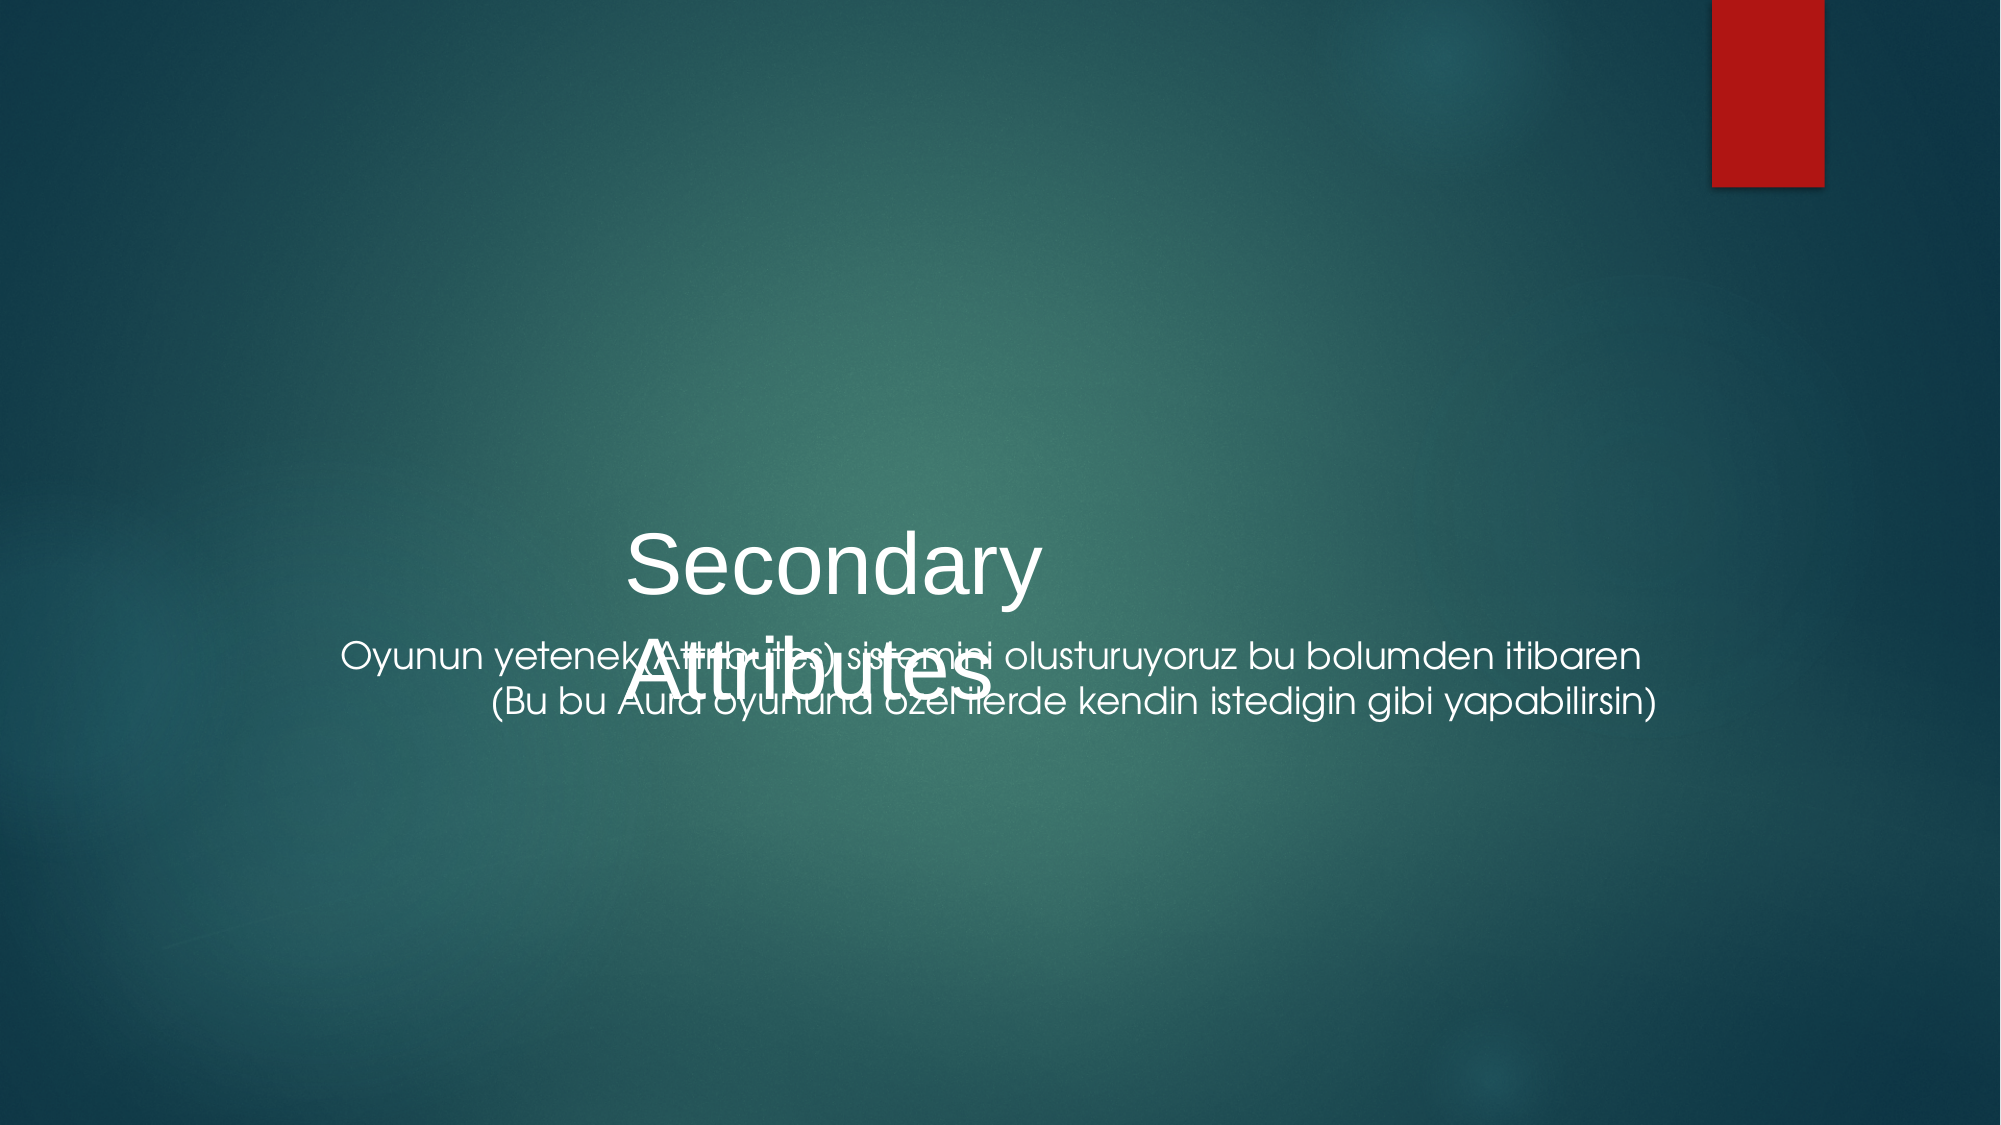

# Secondary Attributes
Oyunun yetenek(Attributes) sistemini olusturuyoruz bu bolumden itibaren
	(Bu bu Aura oyununa ozel ilerde kendin istedigin gibi yapabilirsin)